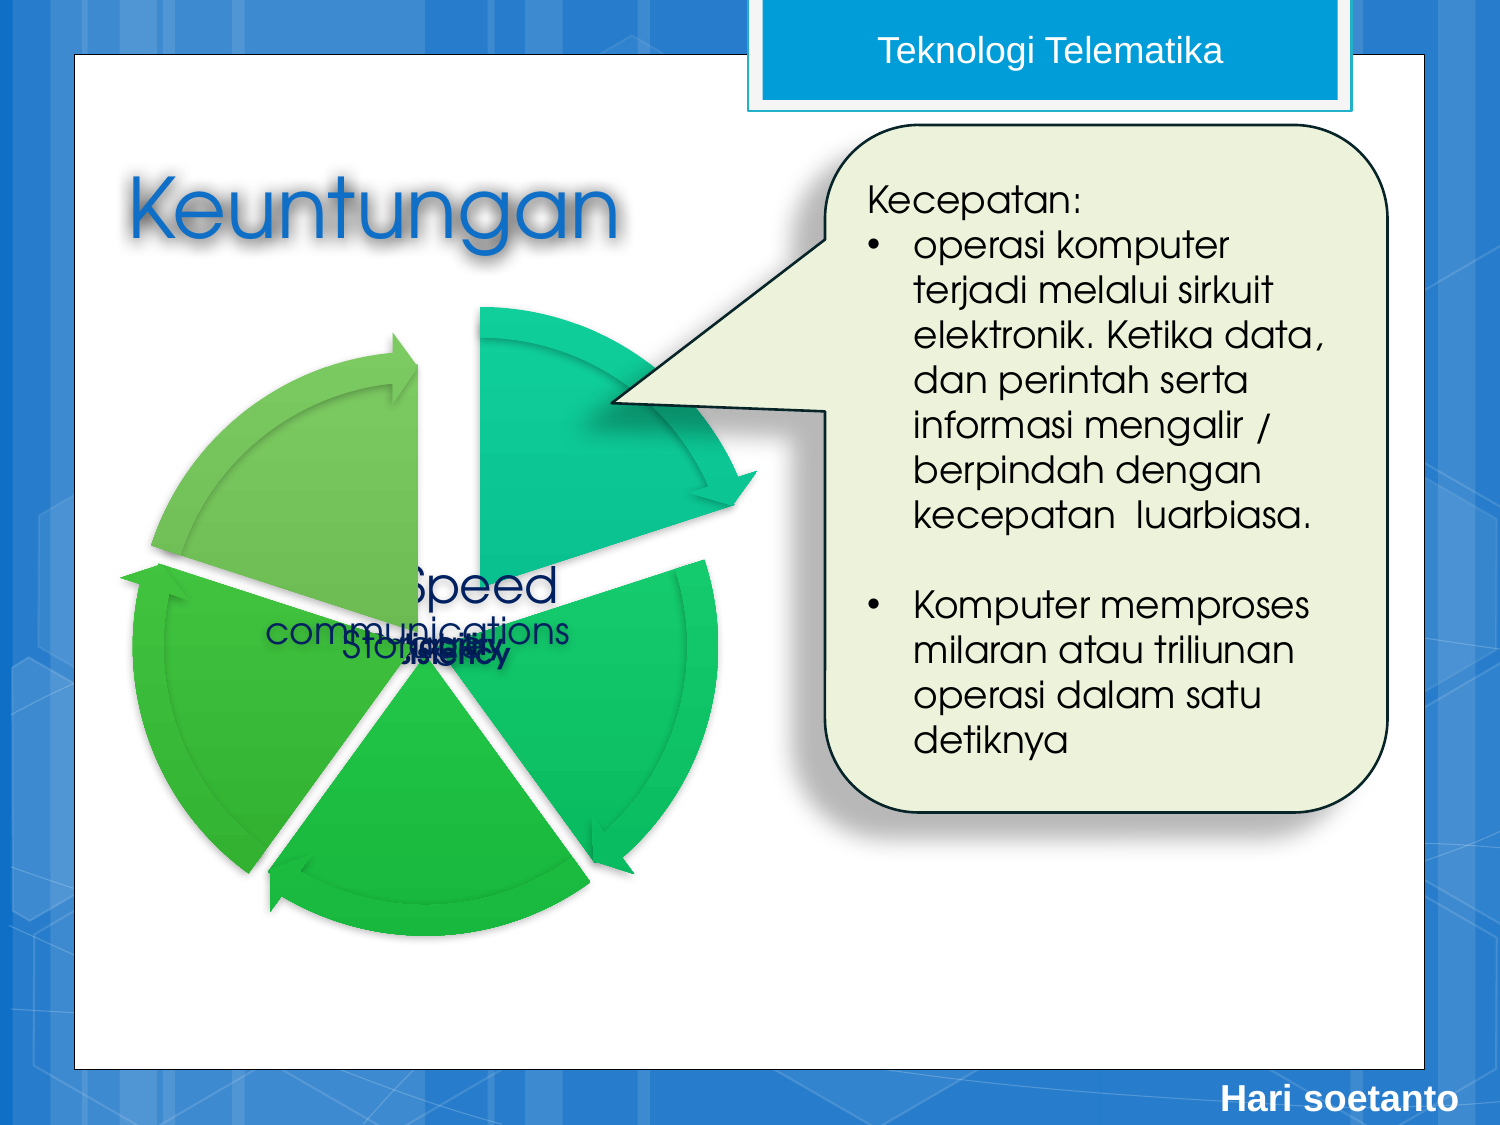

# Keuntungan
Kecepatan:
operasi komputer terjadi melalui sirkuit elektronik. Ketika data, dan perintah serta informasi mengalir / berpindah dengan kecepatan  luarbiasa.

Komputer memproses milaran atau triliunan operasi dalam satu detiknya
Speed
Reliability
Consistency
Storage
communications
Hari soetanto